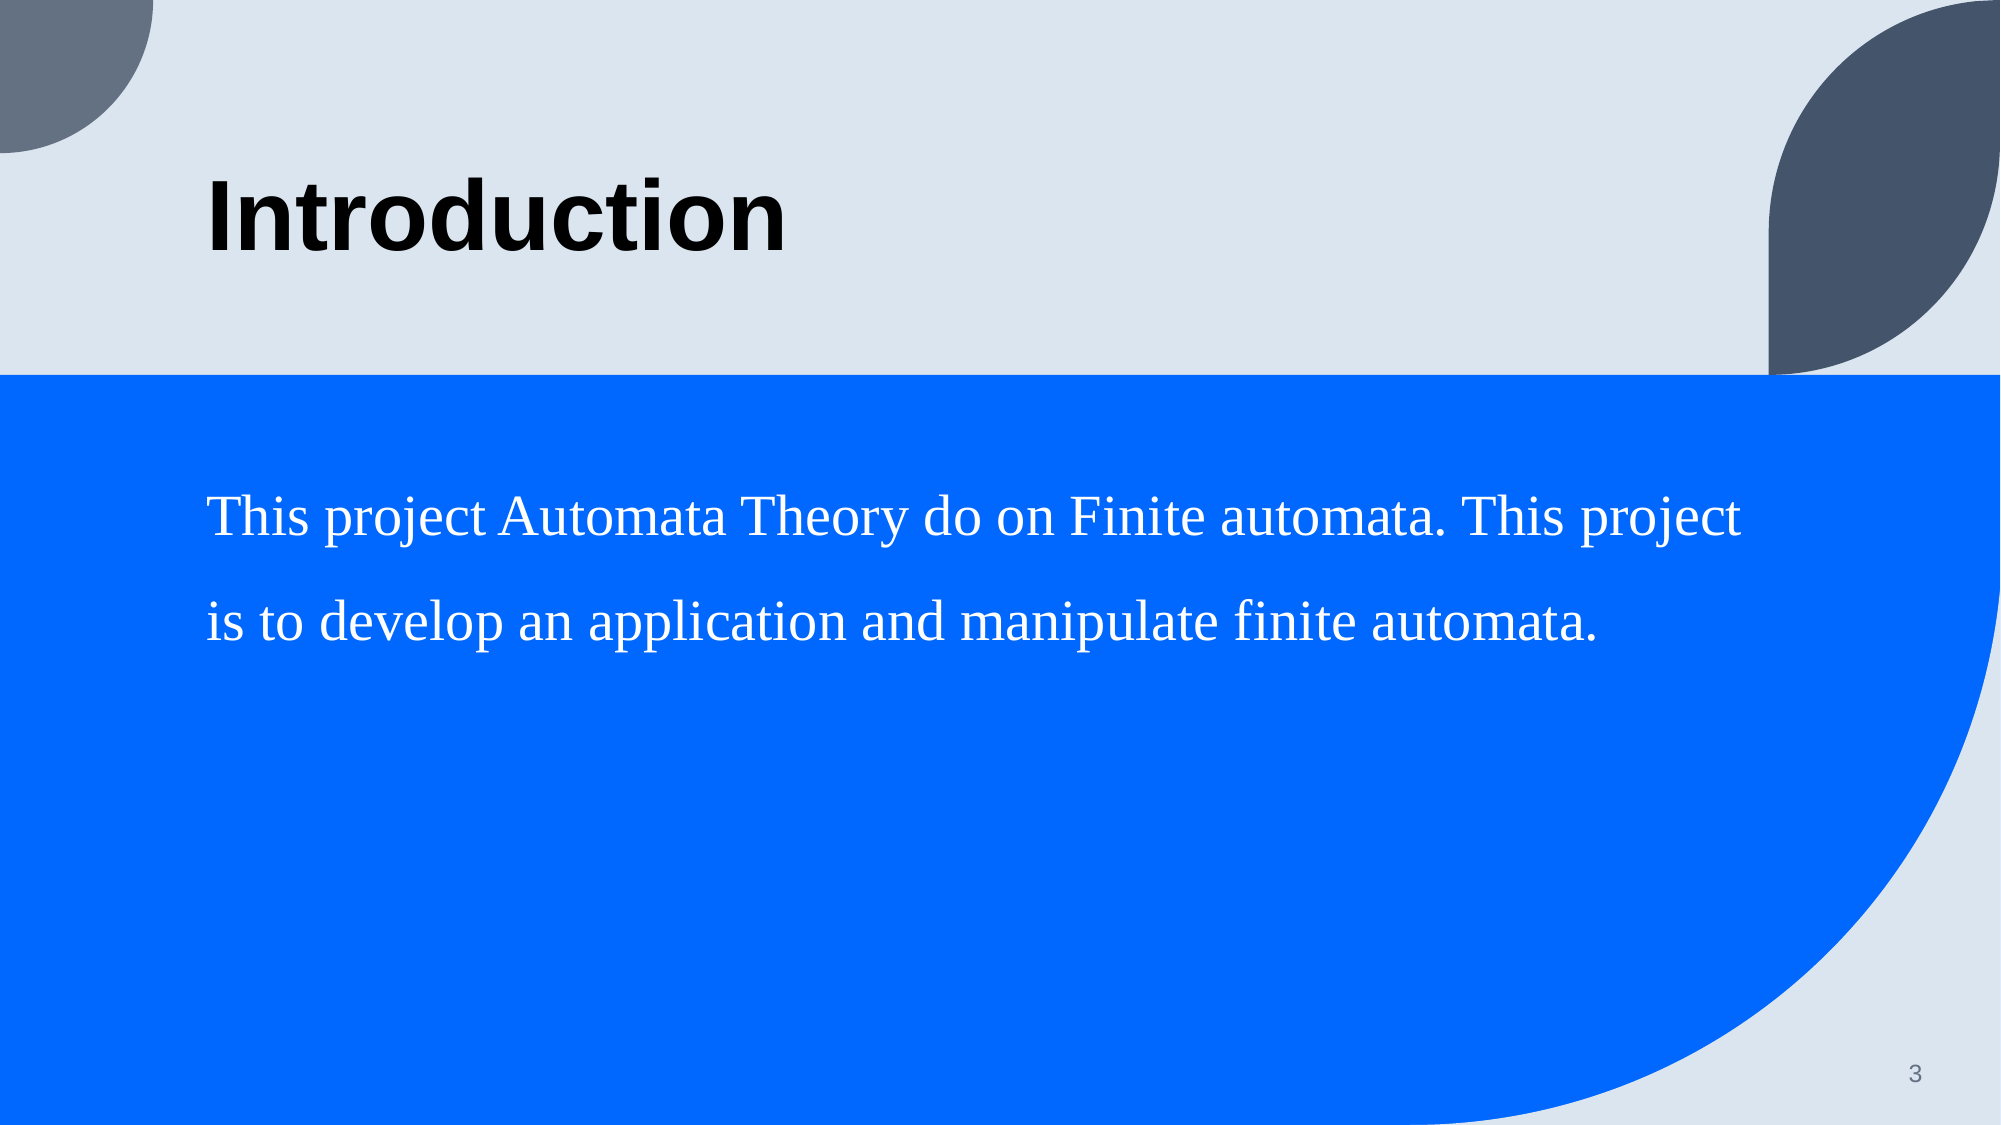

# Introduction
This project Automata Theory do on Finite automata. This project is to develop an application and manipulate finite automata.

3